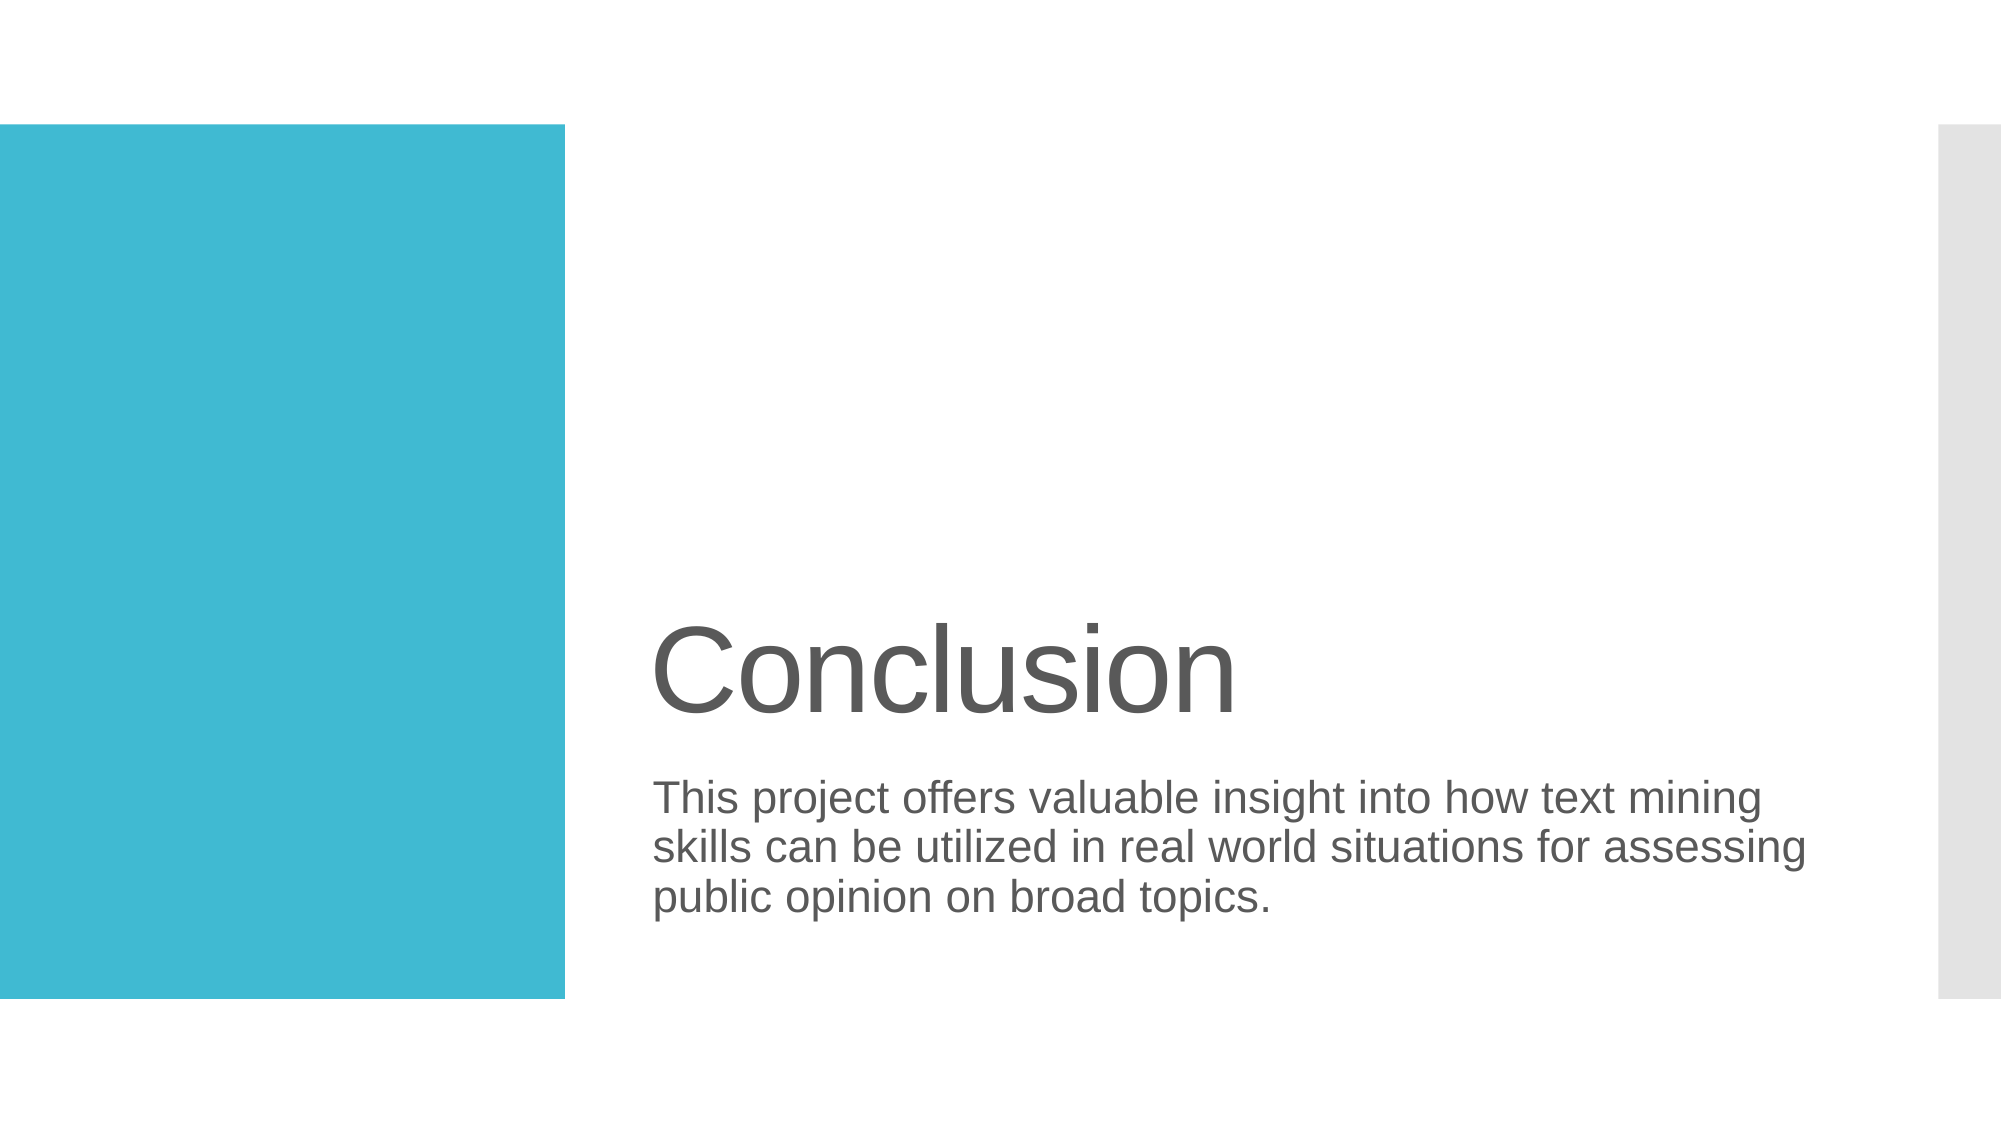

# Conclusion
This project offers valuable insight into how text mining skills can be utilized in real world situations for assessing public opinion on broad topics.